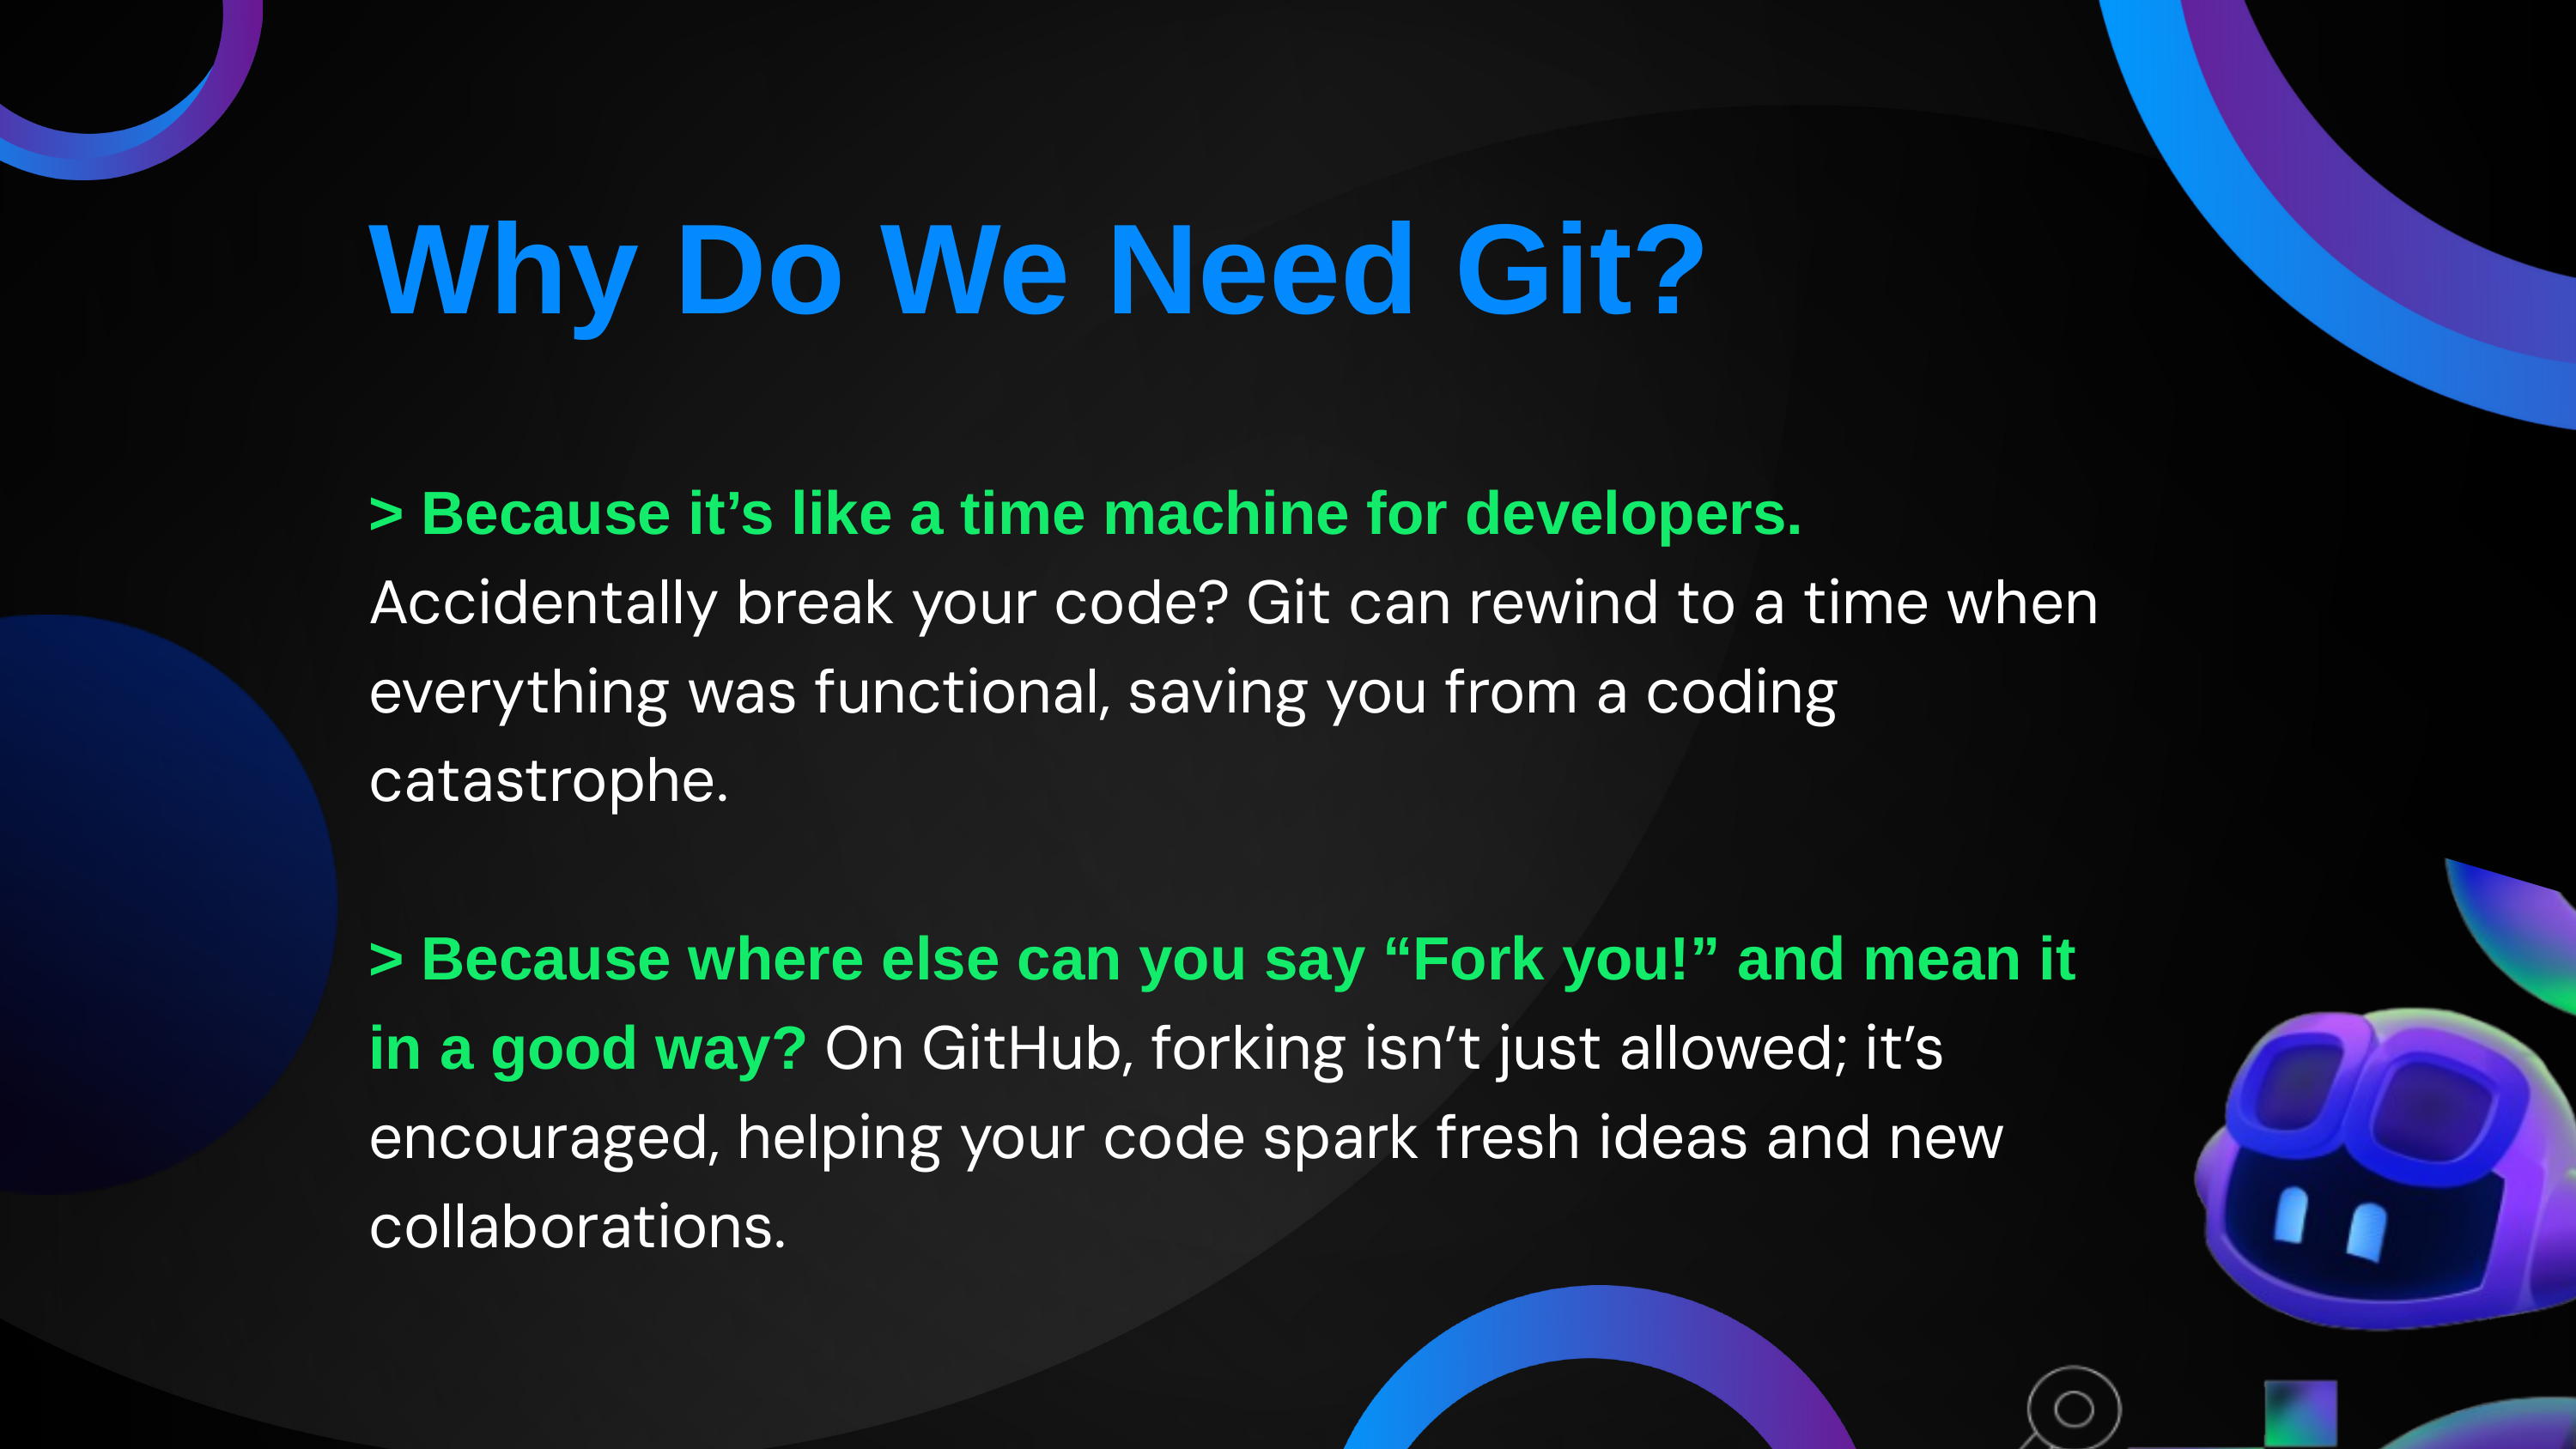

Why Do We Need Git?
> Because it’s like a time machine for developers. Accidentally break your code? Git can rewind to a time when everything was functional, saving you from a coding catastrophe.

> Because where else can you say “Fork you!” and mean it in a good way? On GitHub, forking isn’t just allowed; it’s encouraged, helping your code spark fresh ideas and new collaborations.